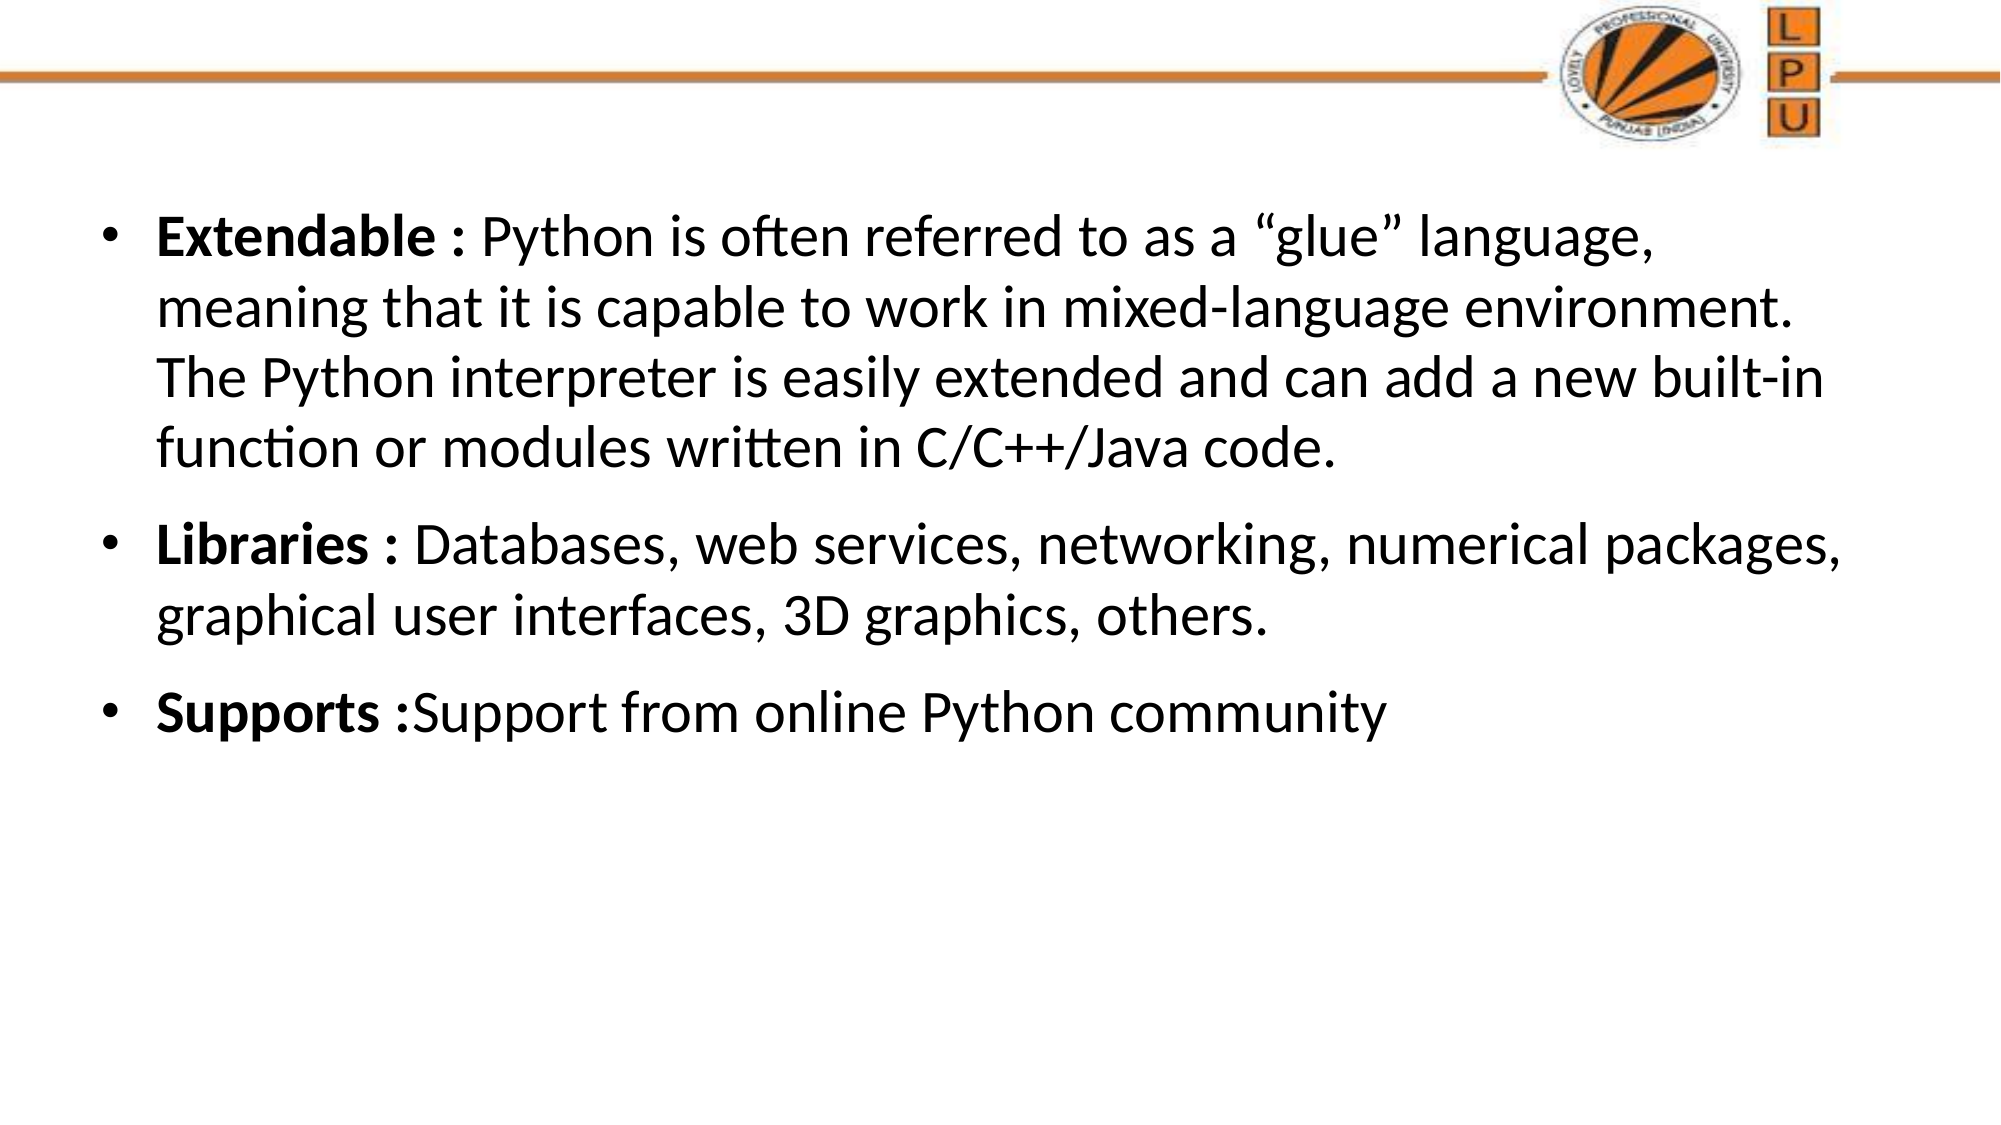

Extendable : Python is often referred to as a “glue” language, meaning that it is capable to work in mixed-language environment. The Python interpreter is easily extended and can add a new built-in function or modules written in C/C++/Java code.
Libraries : Databases, web services, networking, numerical packages, graphical user interfaces, 3D graphics, others.
Supports :Support from online Python community